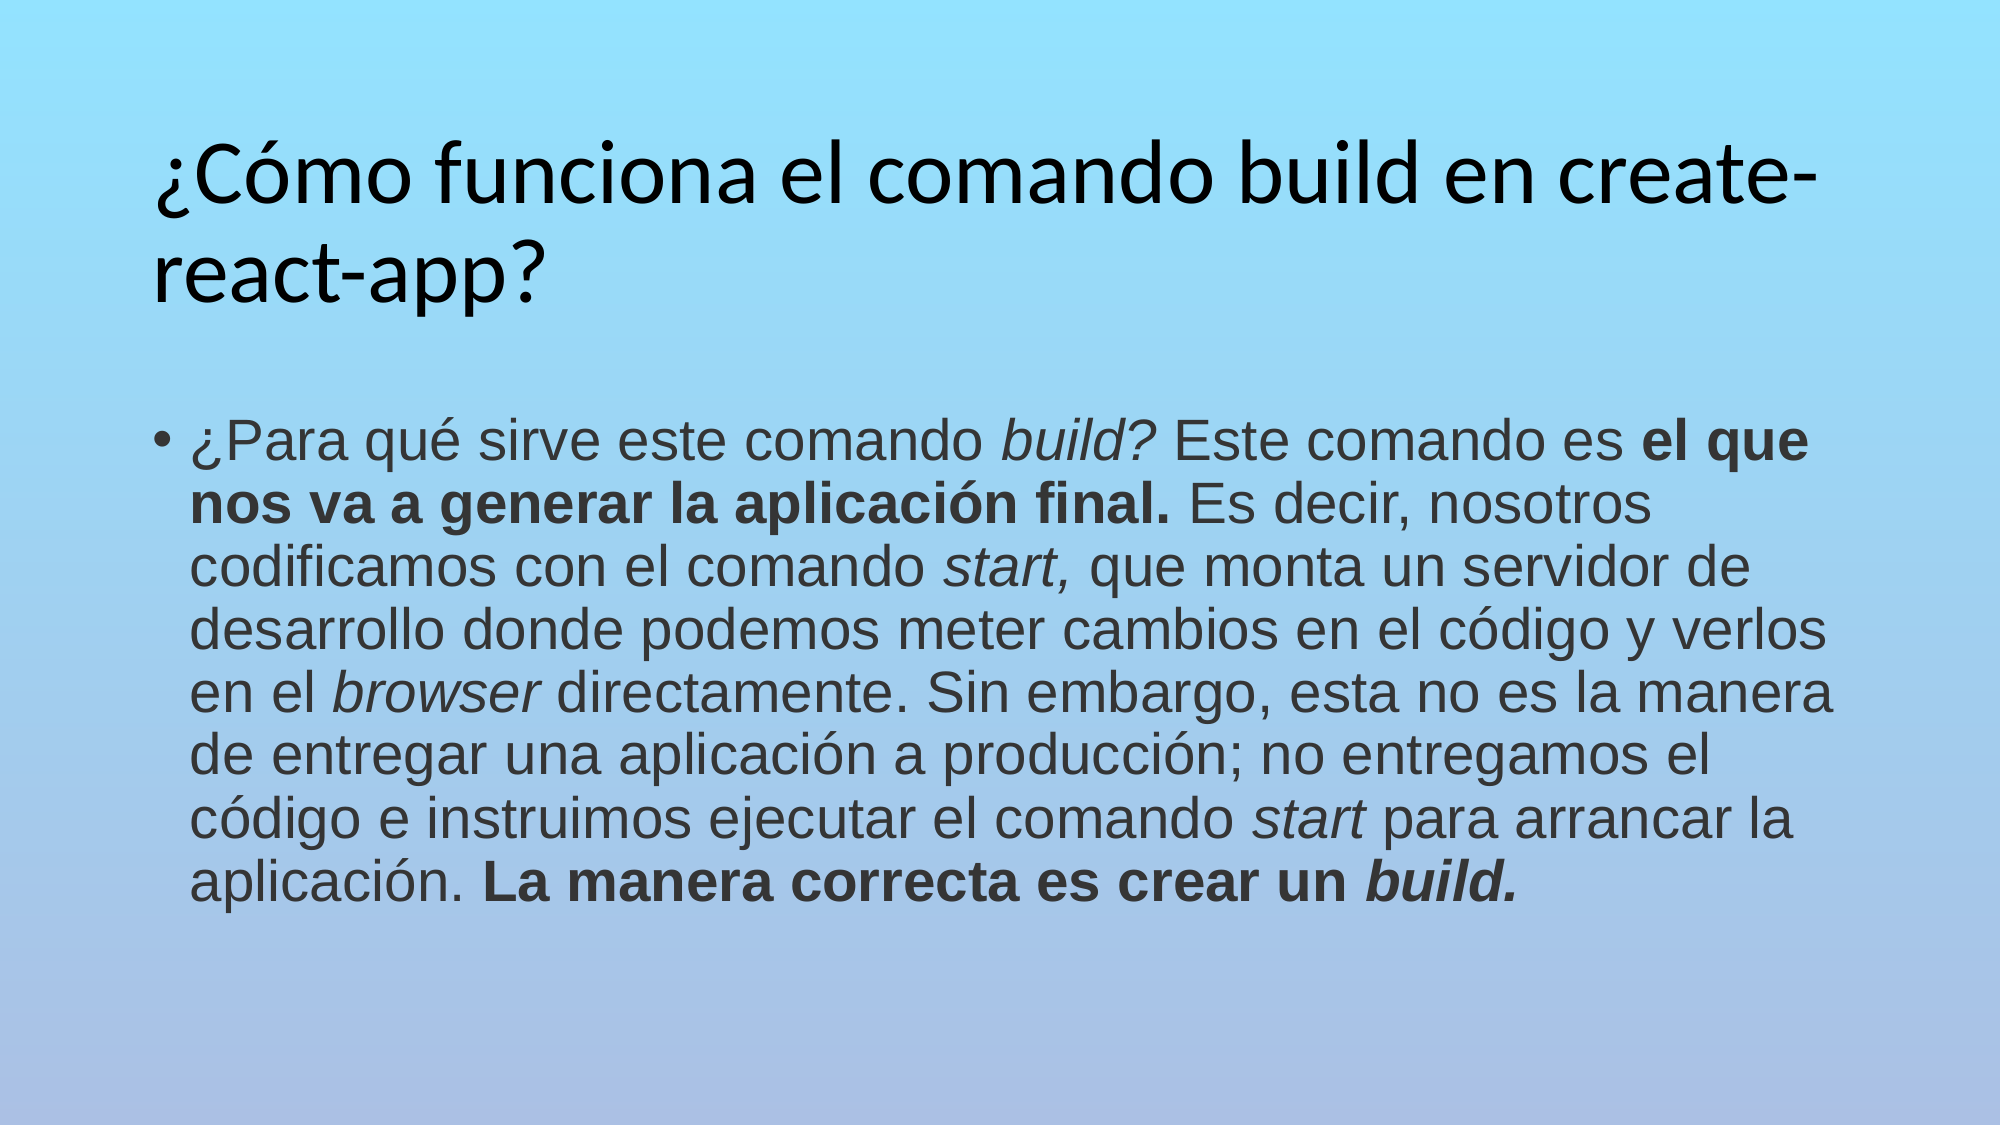

¿Cómo funciona el comando build en create-react-app?
¿Para qué sirve este comando build? Este comando es el que nos va a generar la aplicación final. Es decir, nosotros codificamos con el comando start, que monta un servidor de desarrollo donde podemos meter cambios en el código y verlos en el browser directamente. Sin embargo, esta no es la manera de entregar una aplicación a producción; no entregamos el código e instruimos ejecutar el comando start para arrancar la aplicación. La manera correcta es crear un build.